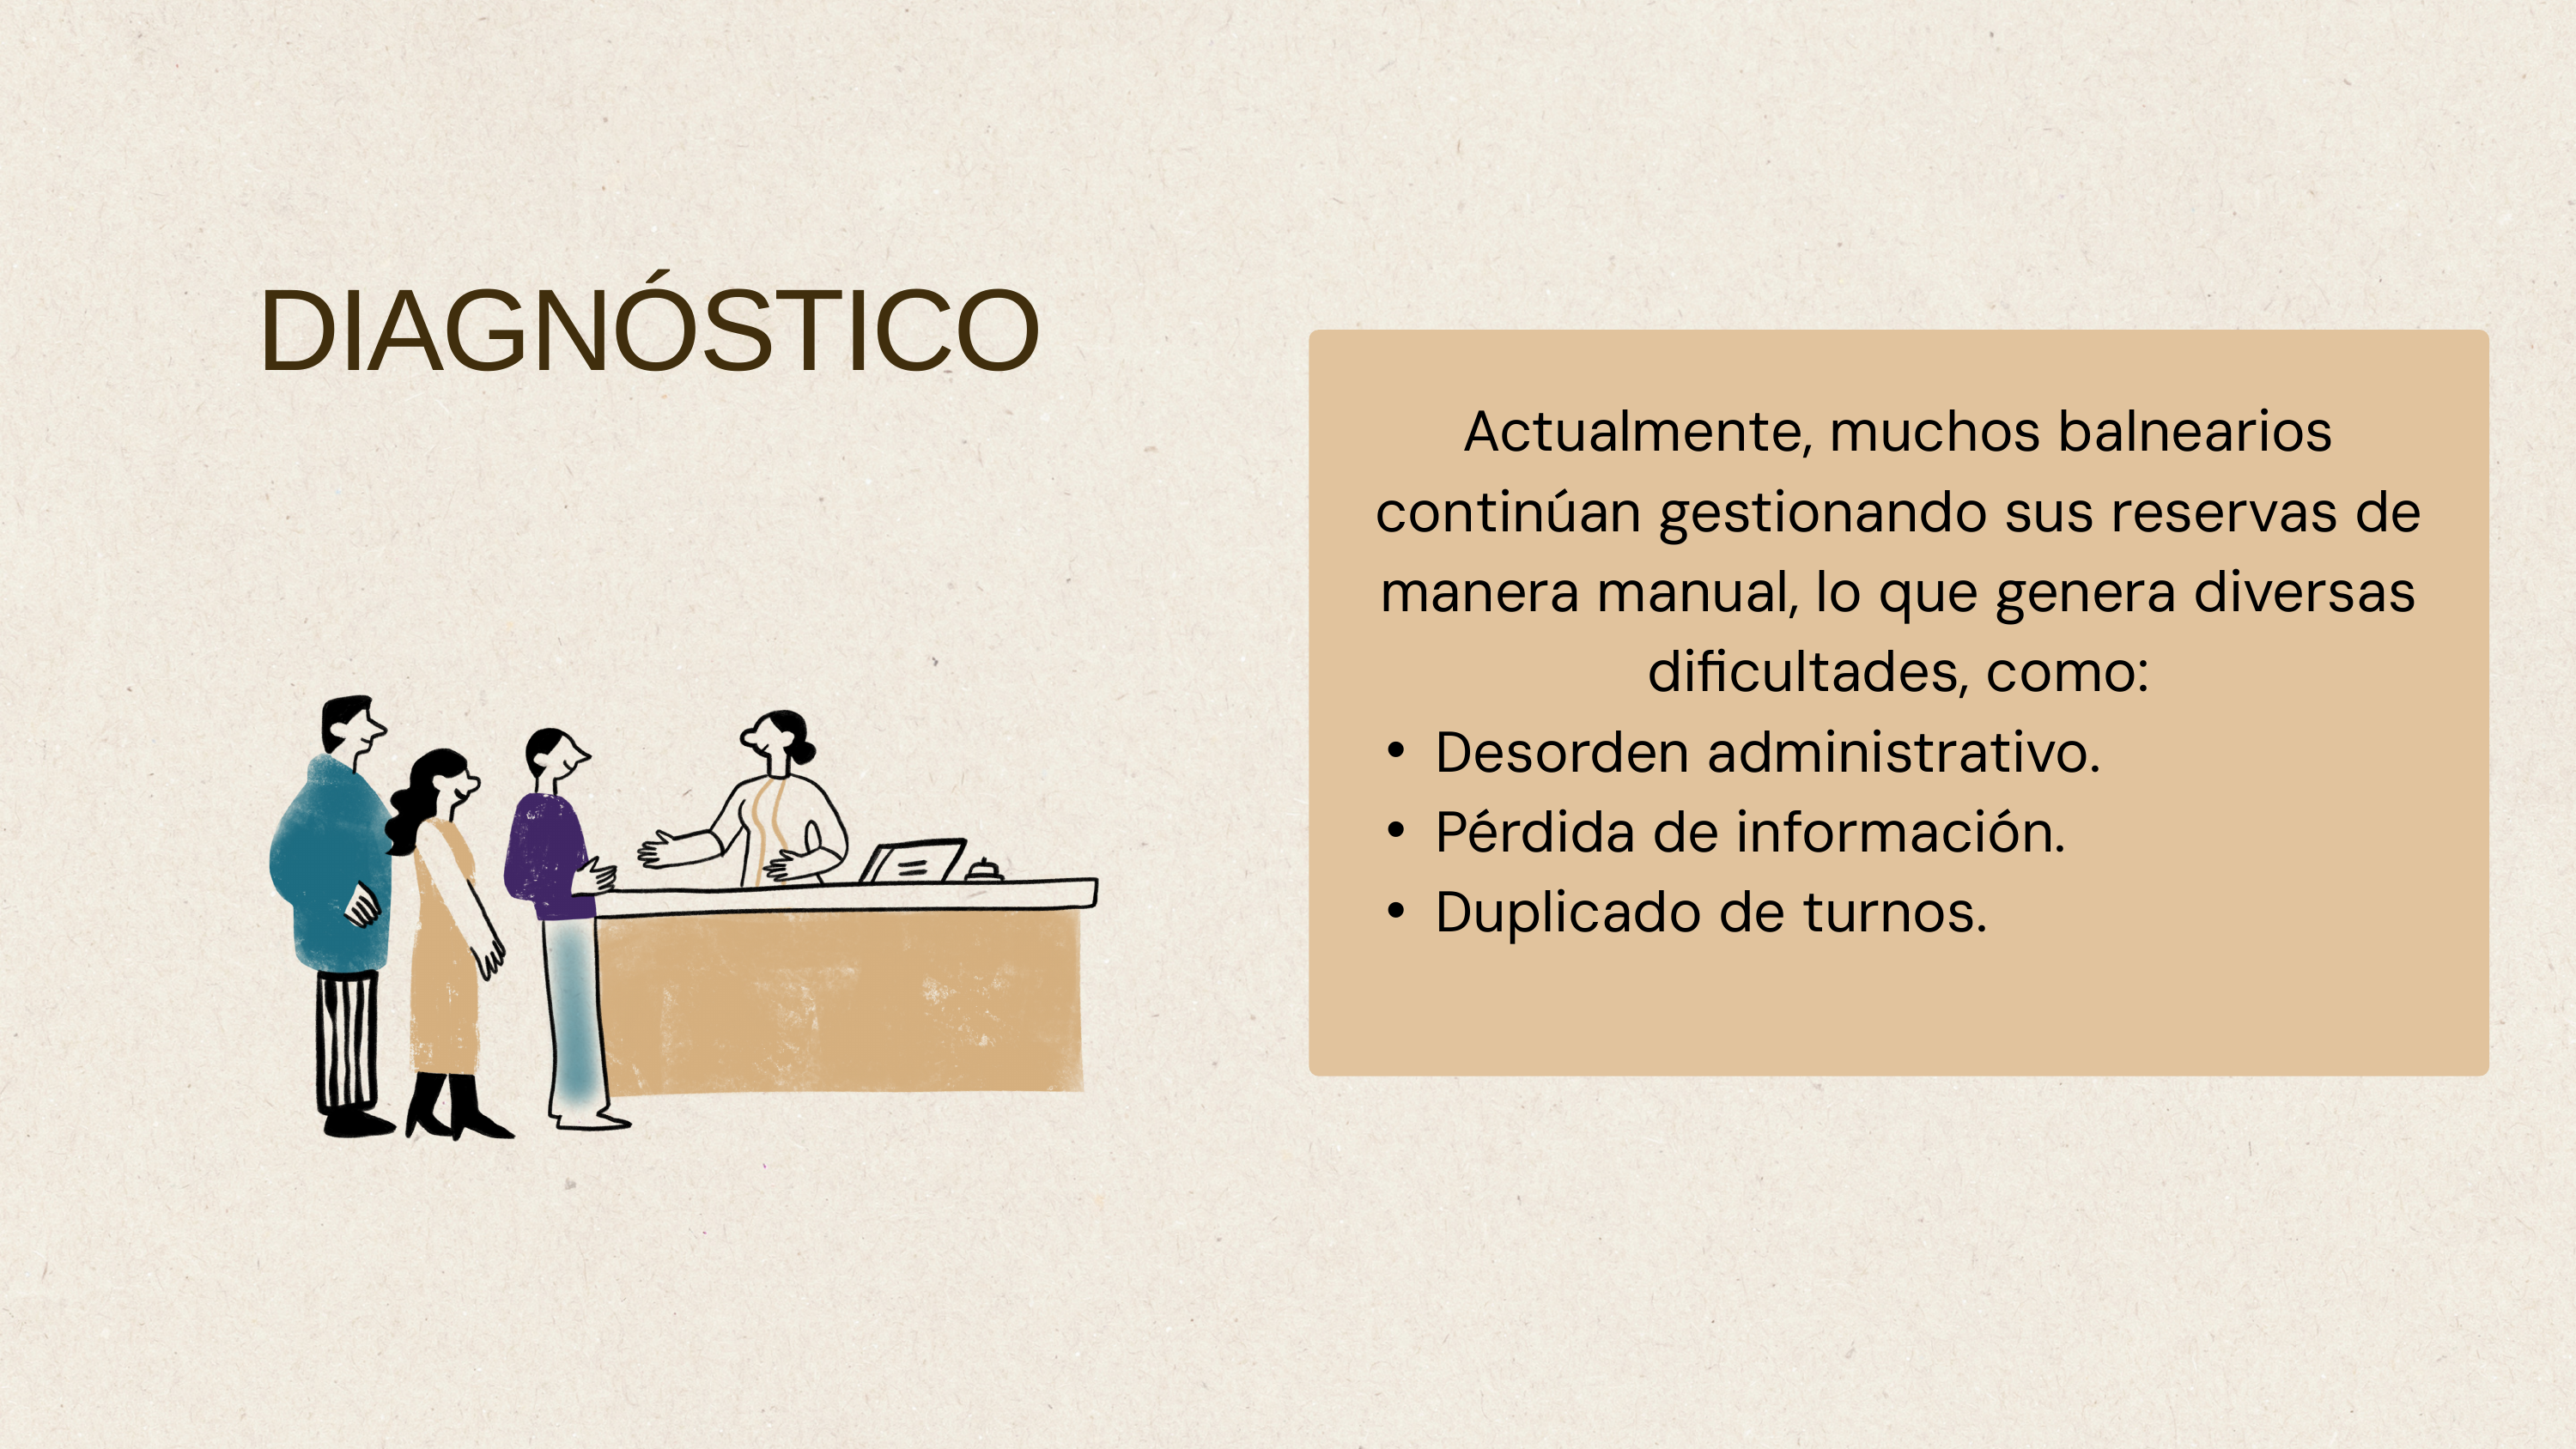

DIAGNÓSTICO

Actualmente, muchos balnearios continúan gestionando sus reservas de manera manual, lo que genera diversas dificultades, como:
Desorden administrativo.
Pérdida de información.
Duplicado de turnos.